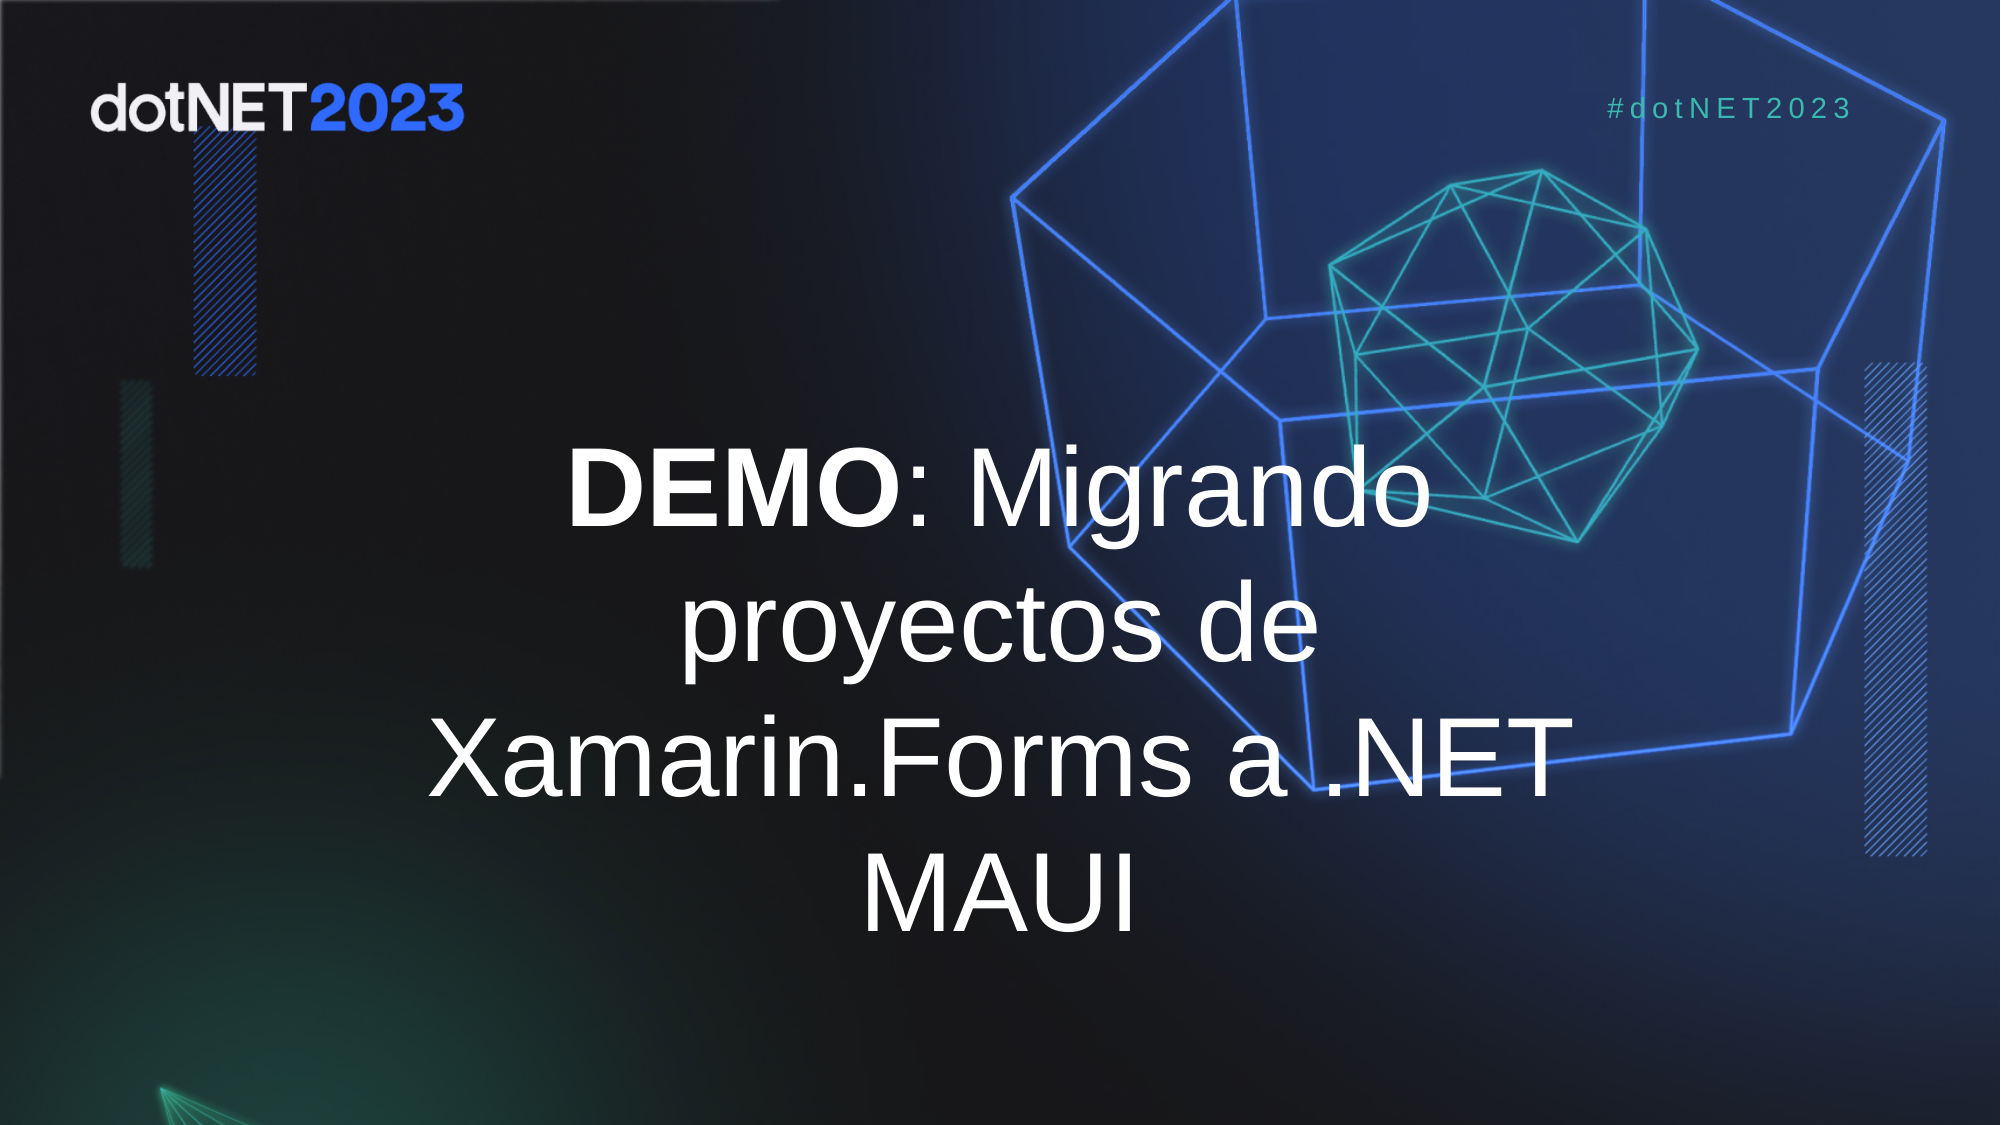

DEMO: Migrando proyectos de Xamarin.Forms a .NET MAUI